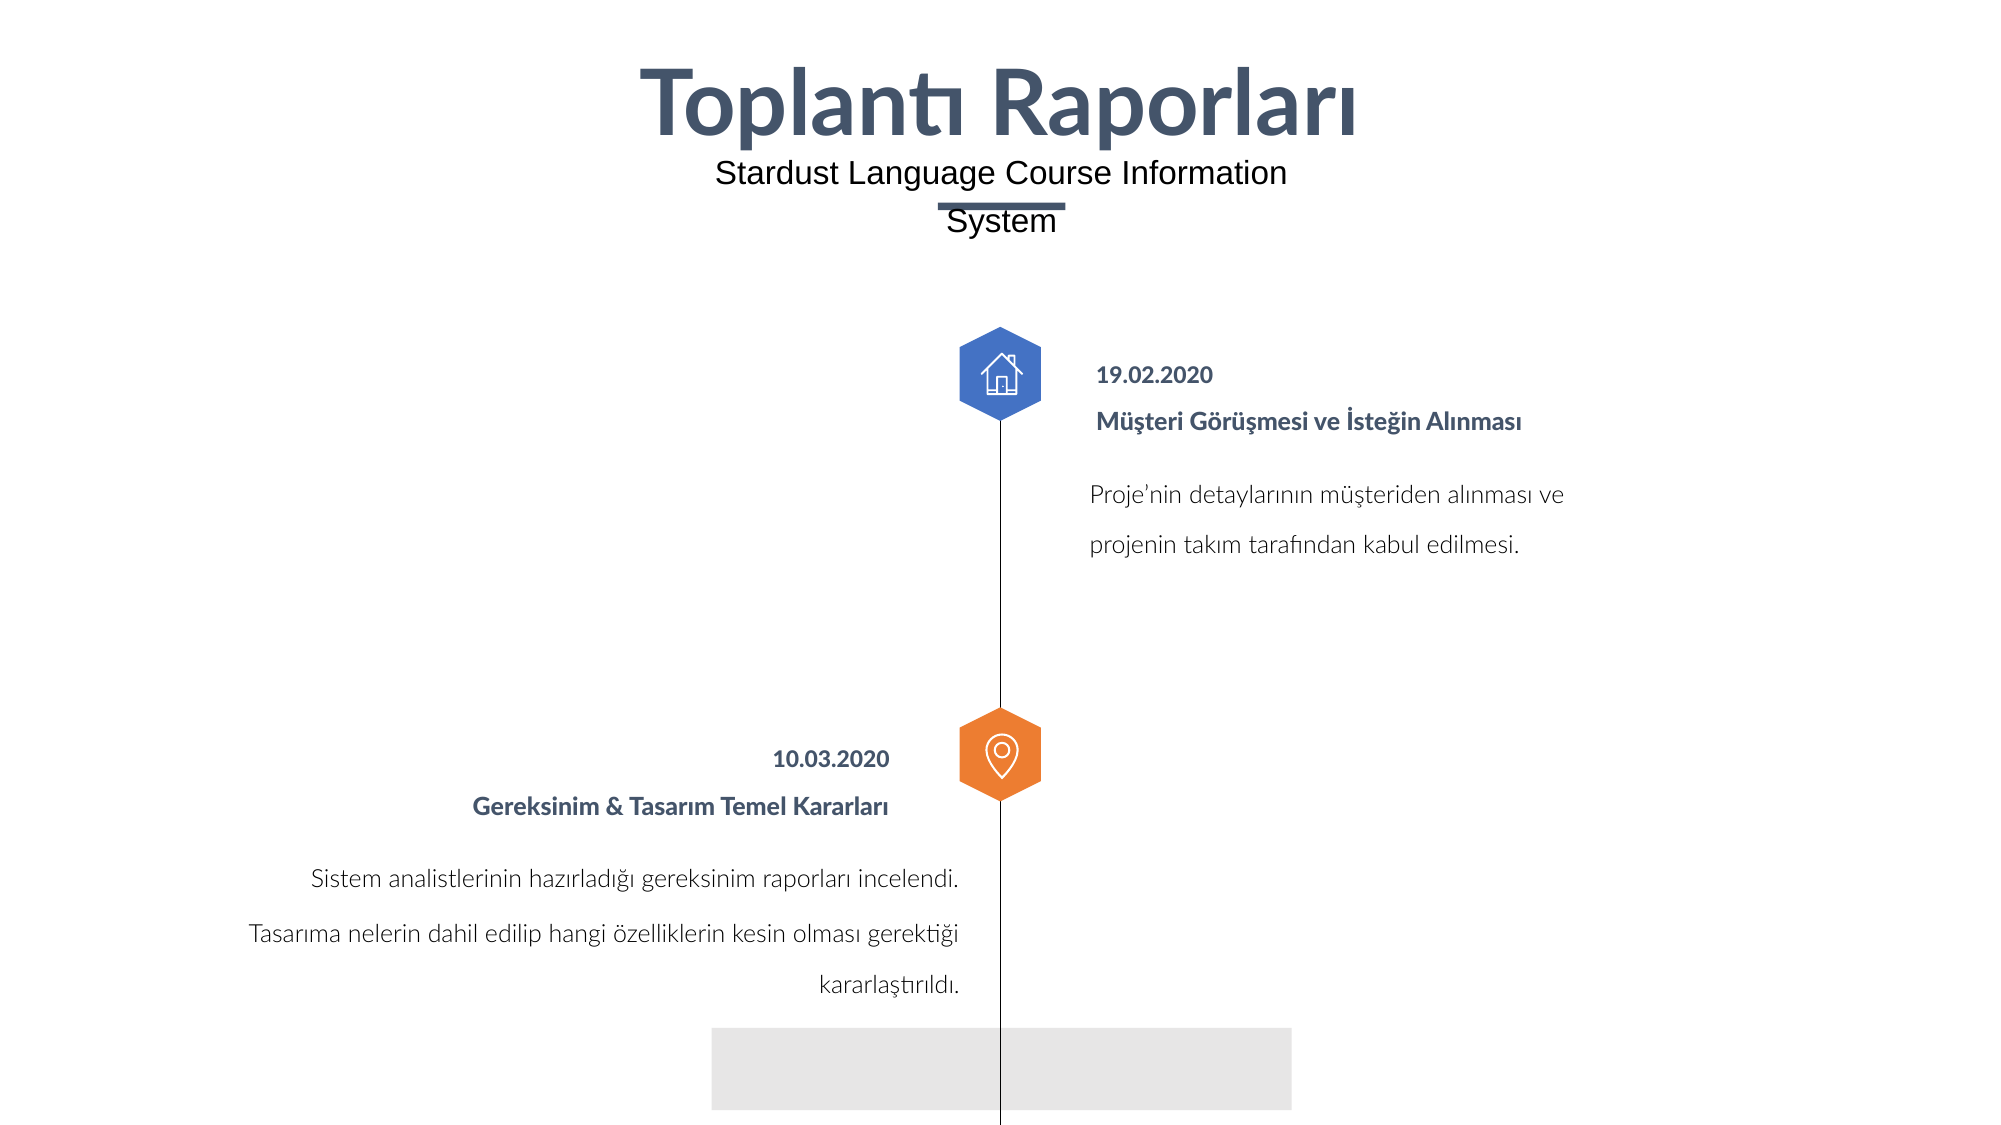

Toplantı Raporları
Stardust Language Course Information System

19.02.2020

Müşteri Görüşmesi ve İsteğin Alınması
Proje’nin detaylarının müşteriden alınması ve projenin takım tarafından kabul edilmesi.

10.03.2020
Gereksinim & Tasarım Temel Kararları
Sistem analistlerinin hazırladığı gereksinim raporları incelendi.
Tasarıma nelerin dahil edilip hangi özelliklerin kesin olması gerektiği kararlaştırıldı.